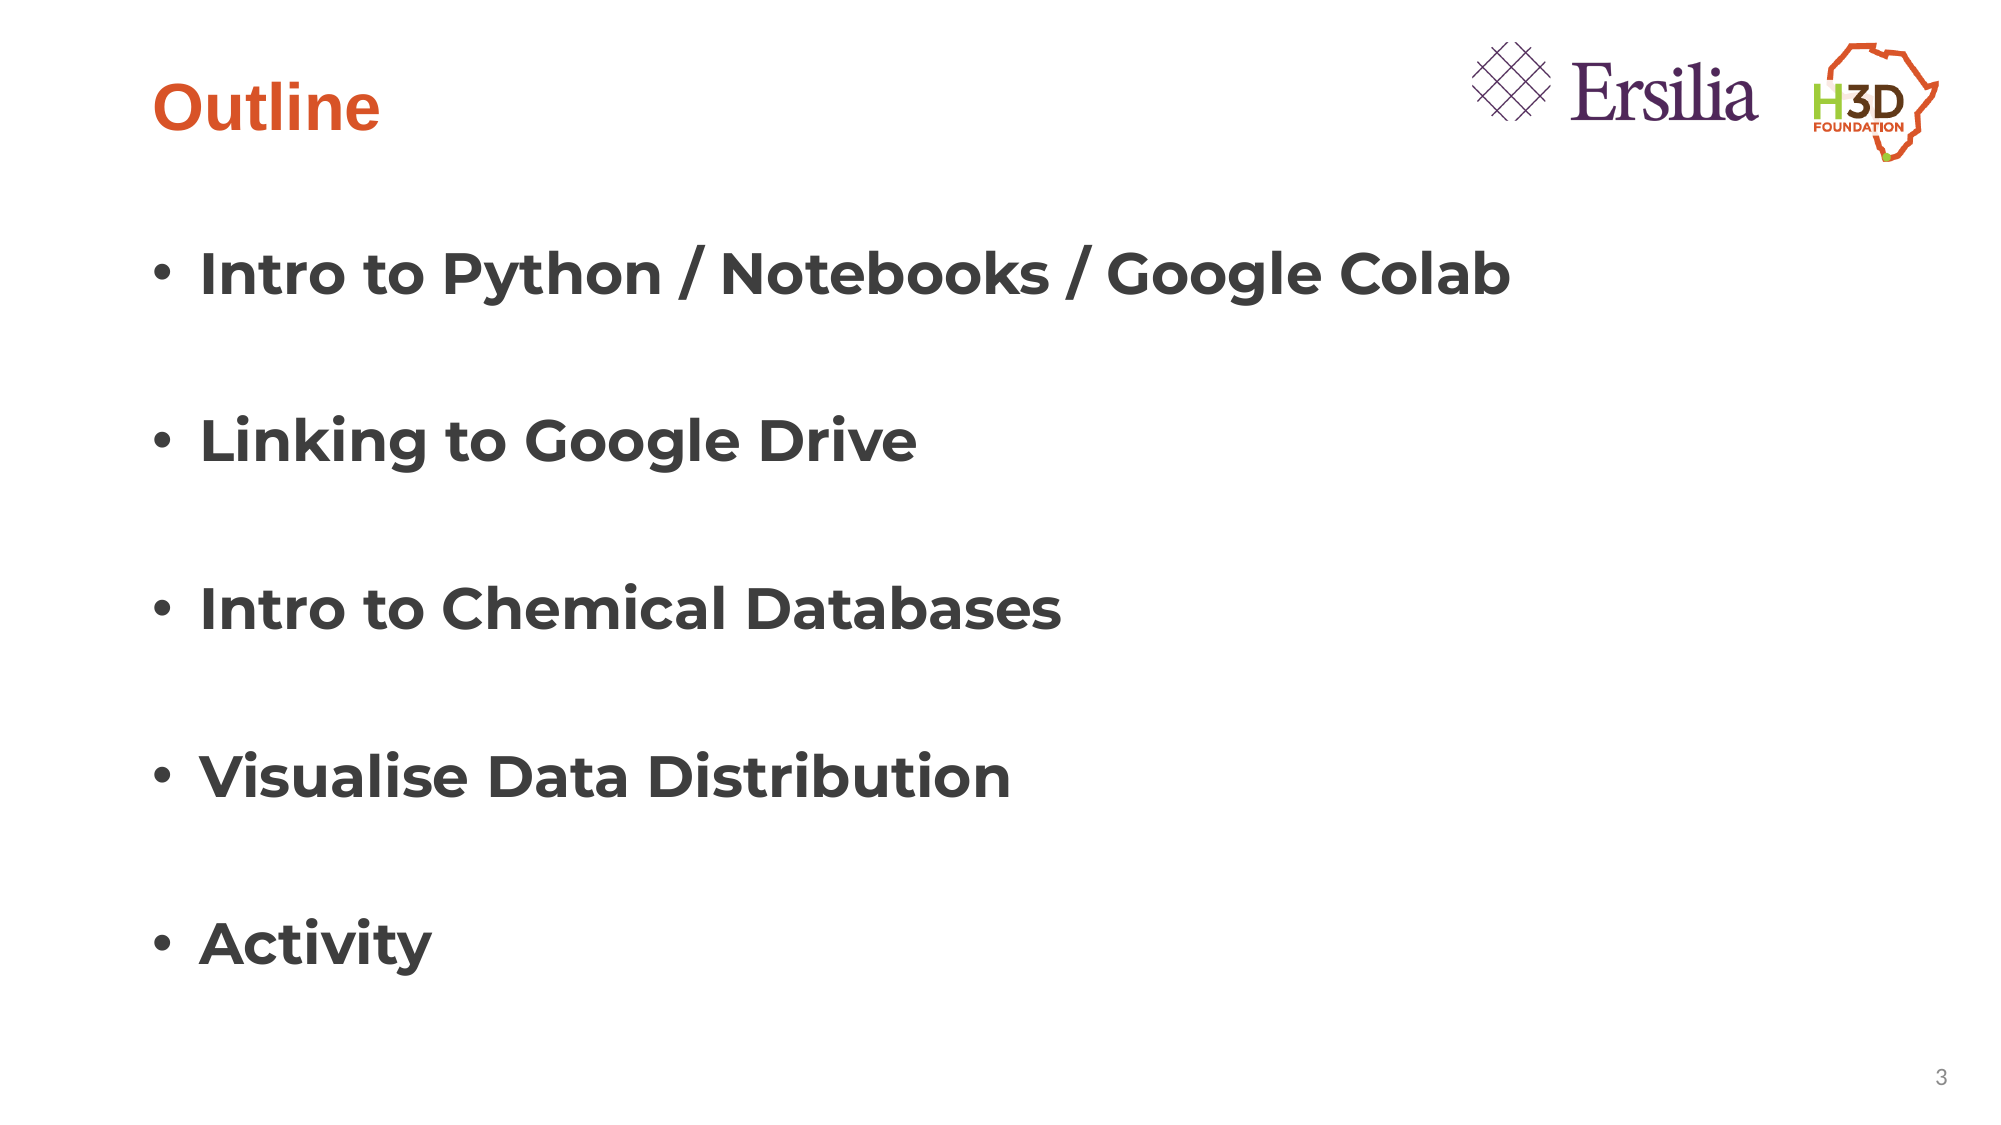

# Outline
Intro to Python / Notebooks / Google Colab

Linking to Google Drive

Intro to Chemical Databases

Visualise Data Distribution

Activity
3